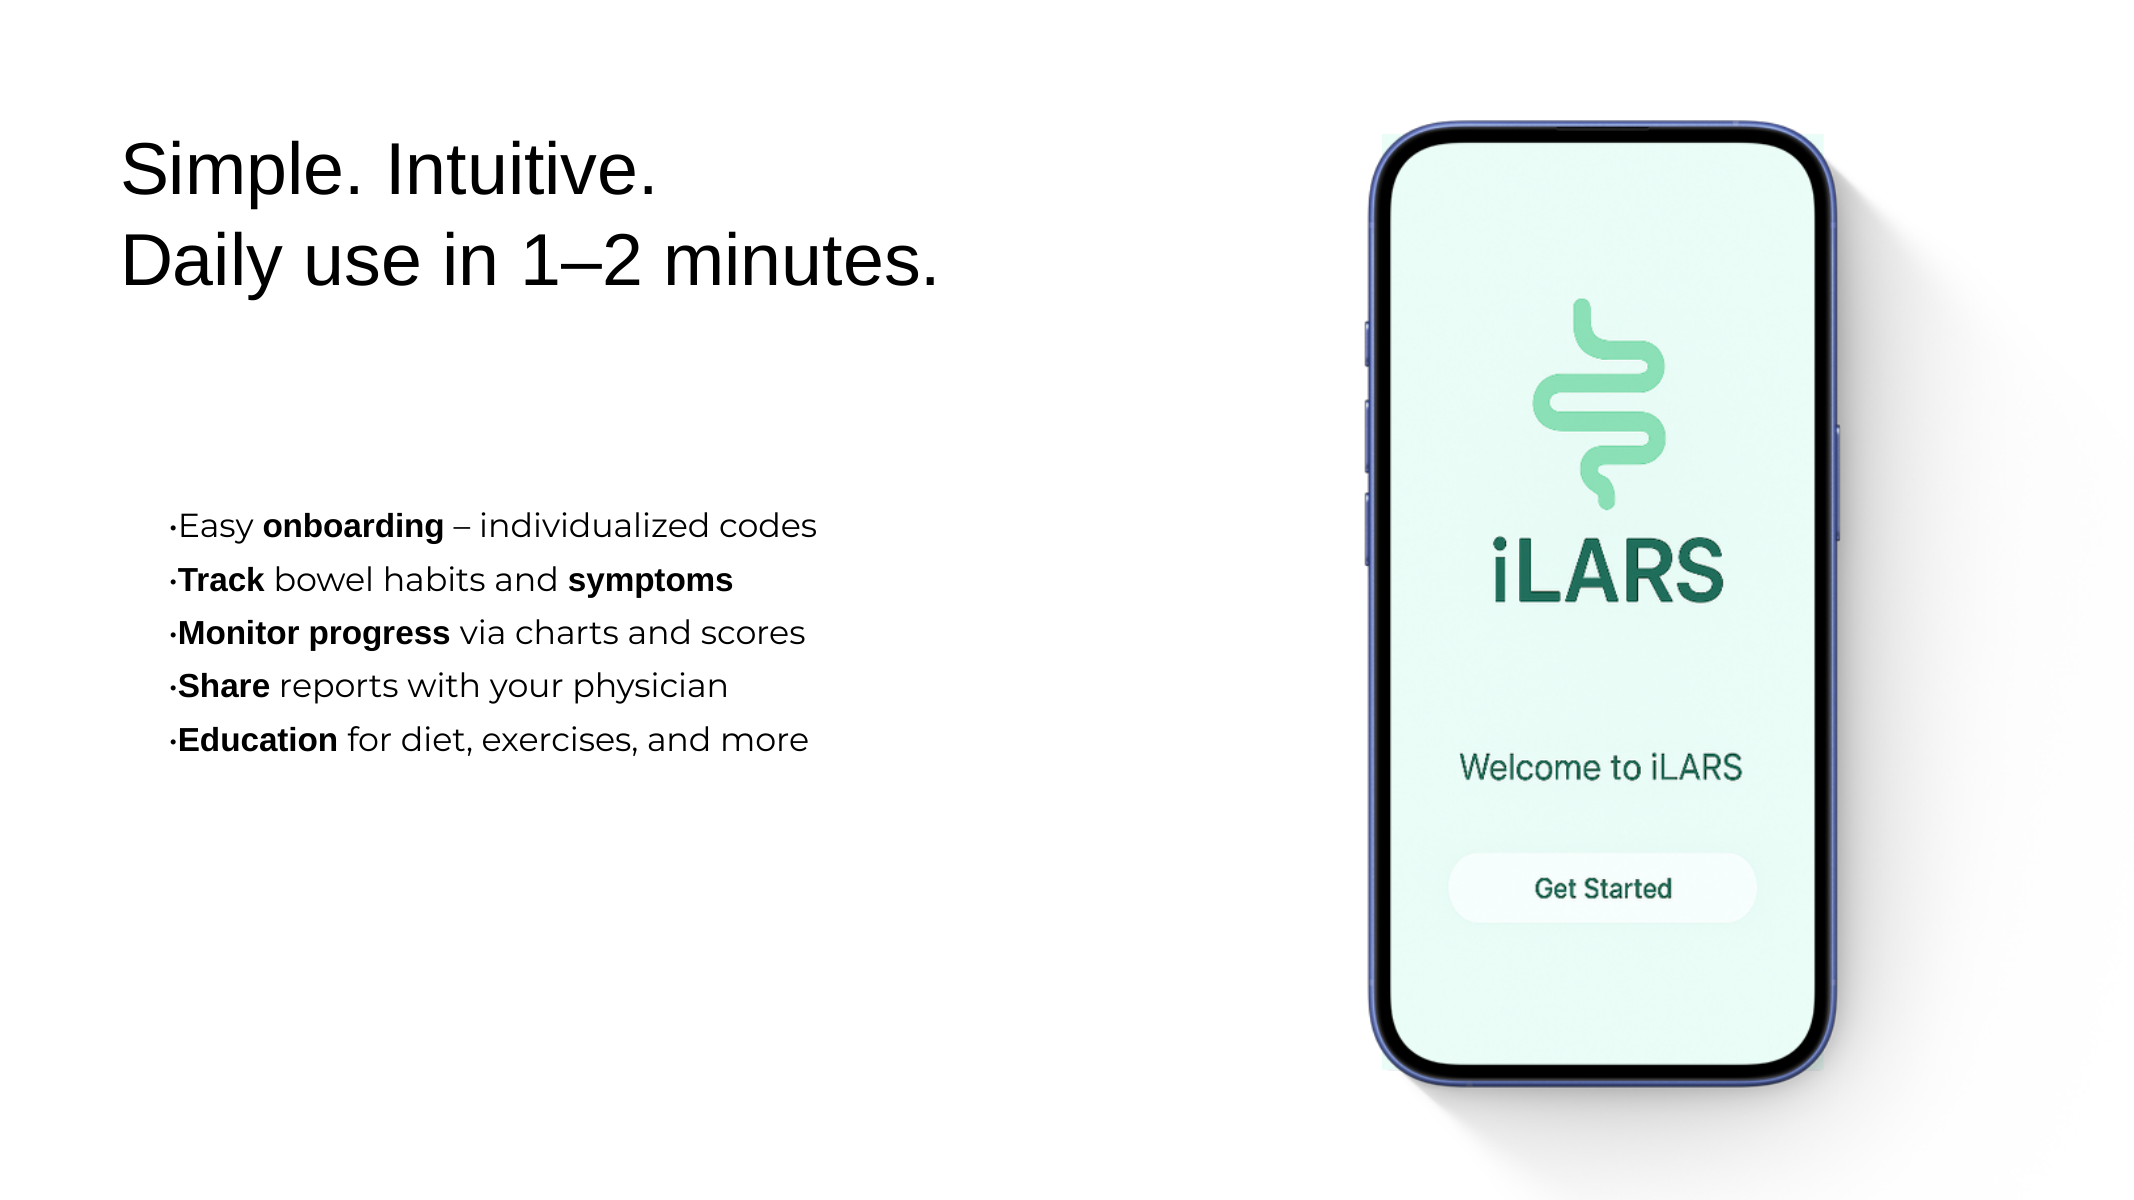

Simple. Intuitive.
Daily use in 1–2 minutes.

•Easy onboarding – individualized codes
•Track bowel habits and symptoms
•Monitor progress via charts and scores
•Share reports with your physician
•Education for diet, exercises, and more